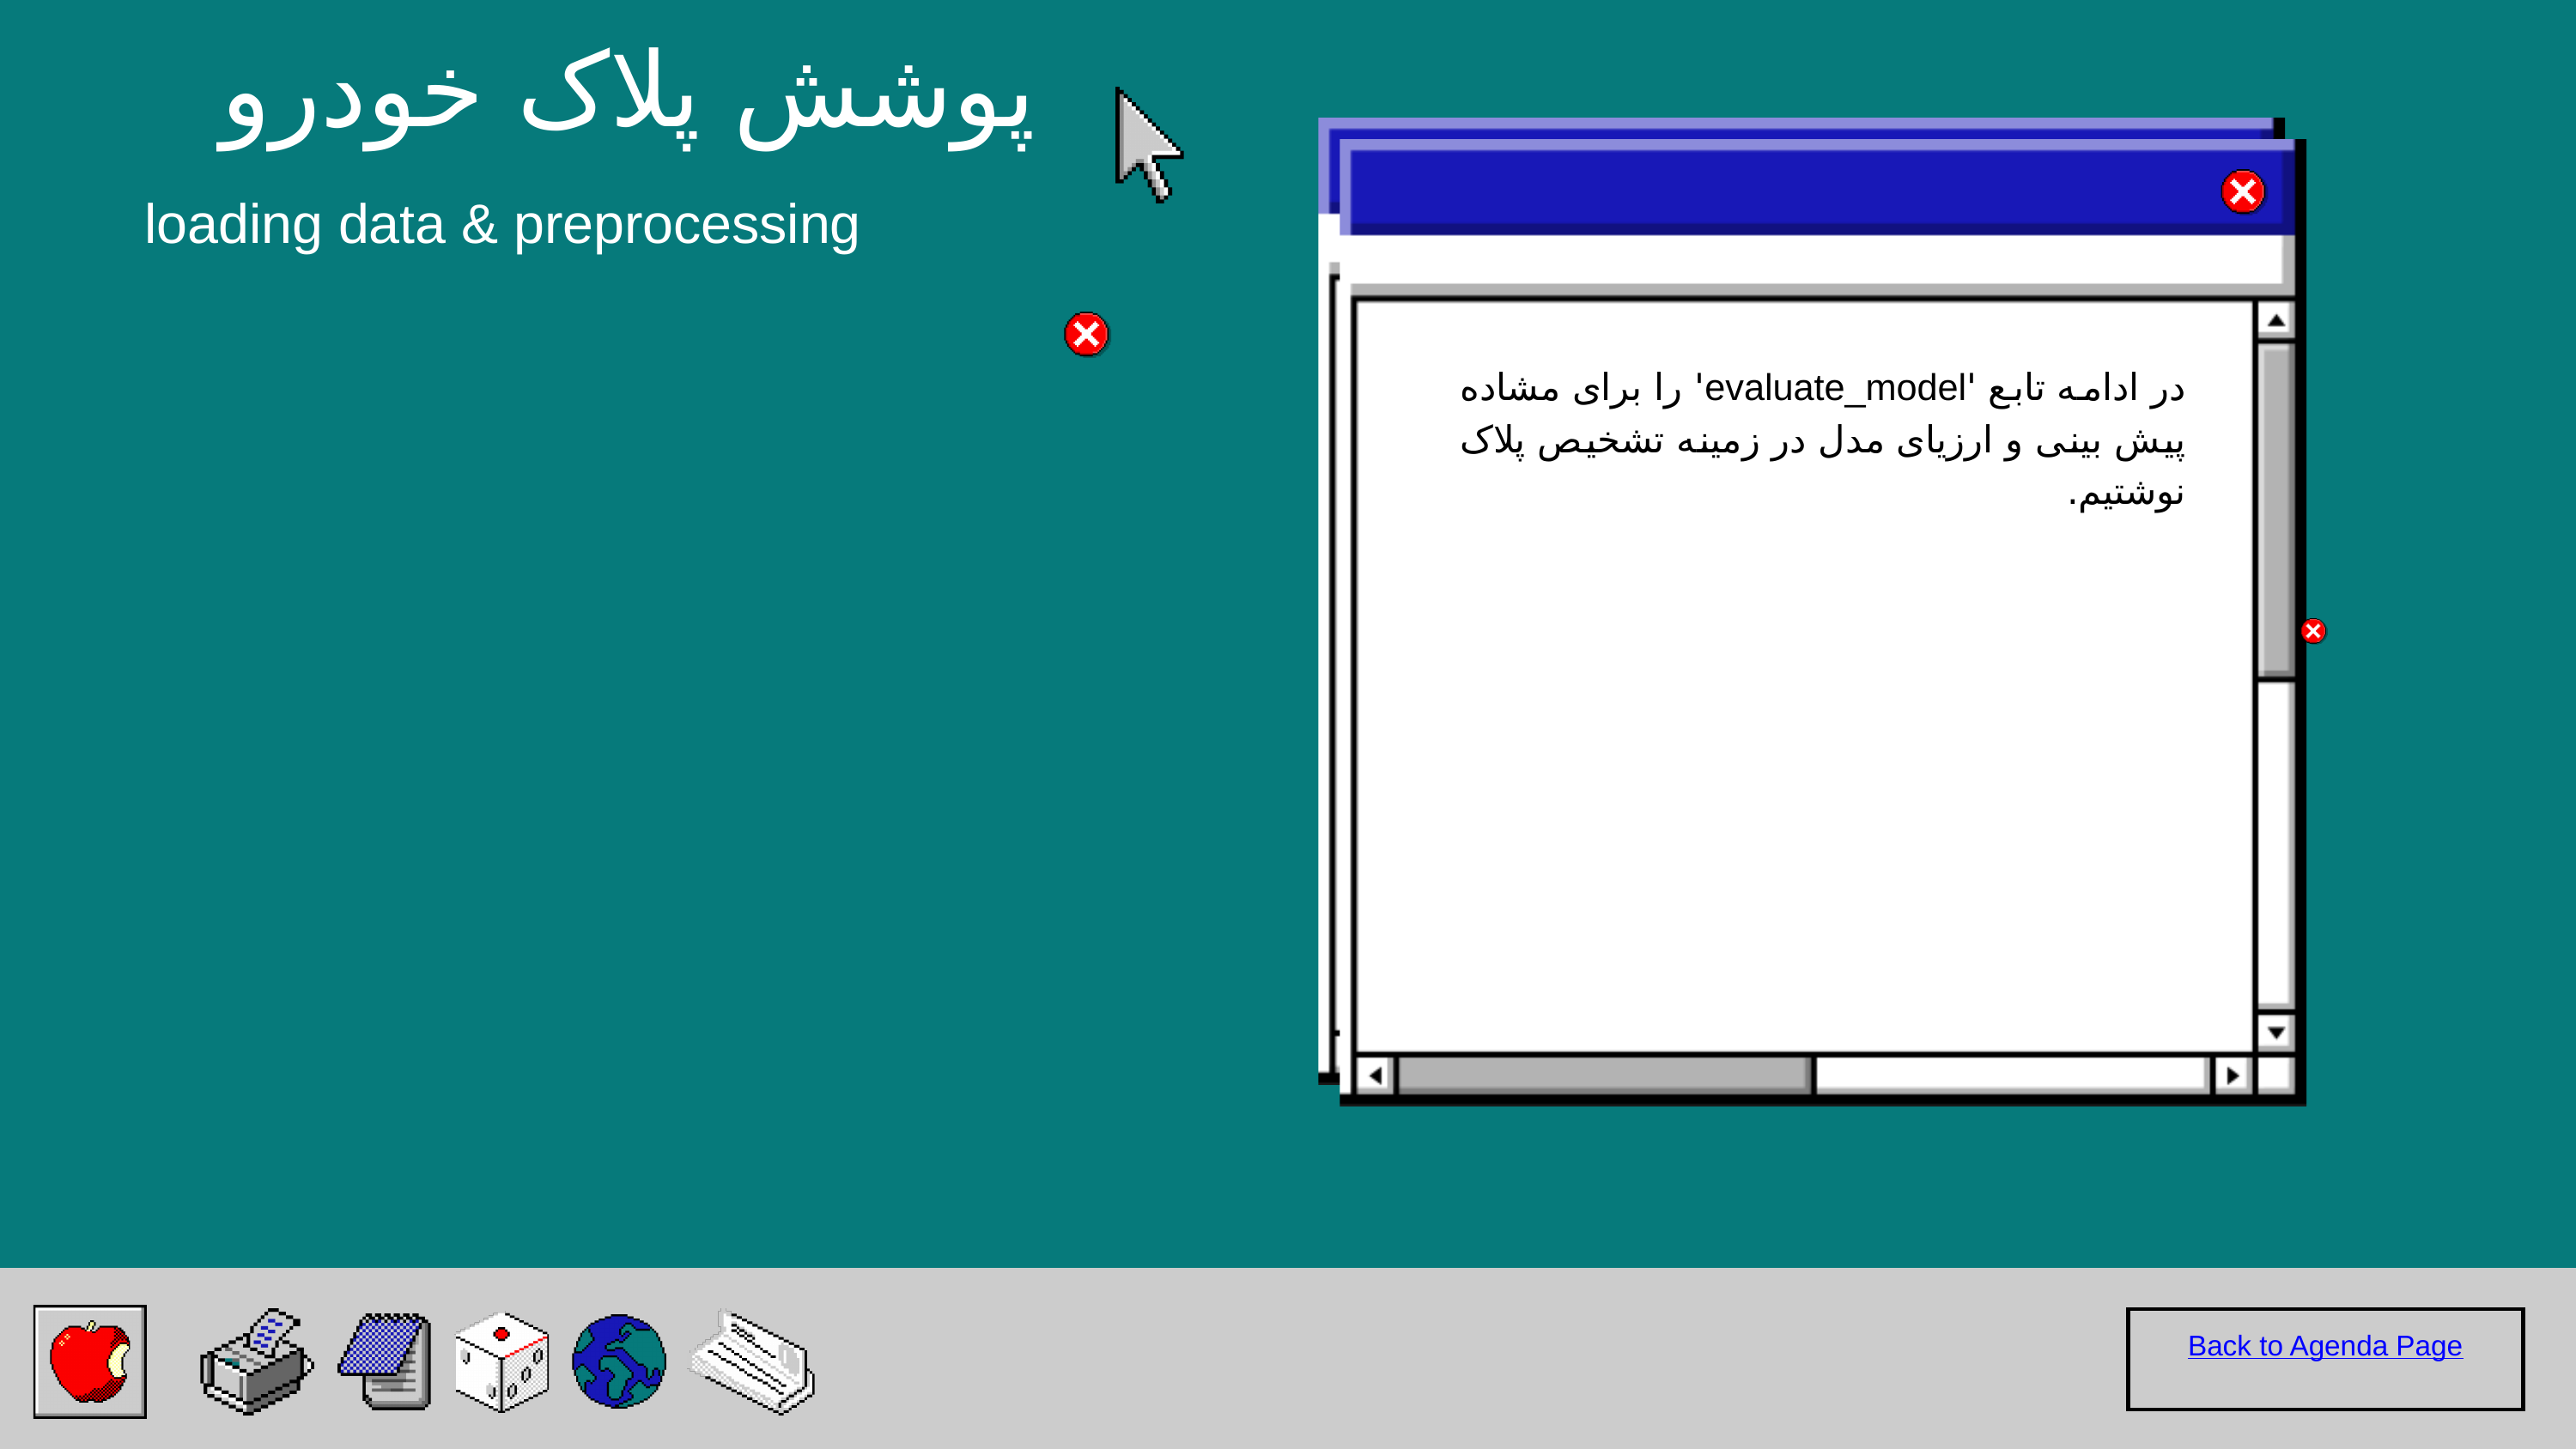

پوشش پلاک خودرو
loading data & preprocessing

در ادامه تابع 'evaluate_model' را برای مشاده پیش بینی و ارزیای مدل در زمینه تشخیص پلاک نوشتیم.

Back to Agenda Page